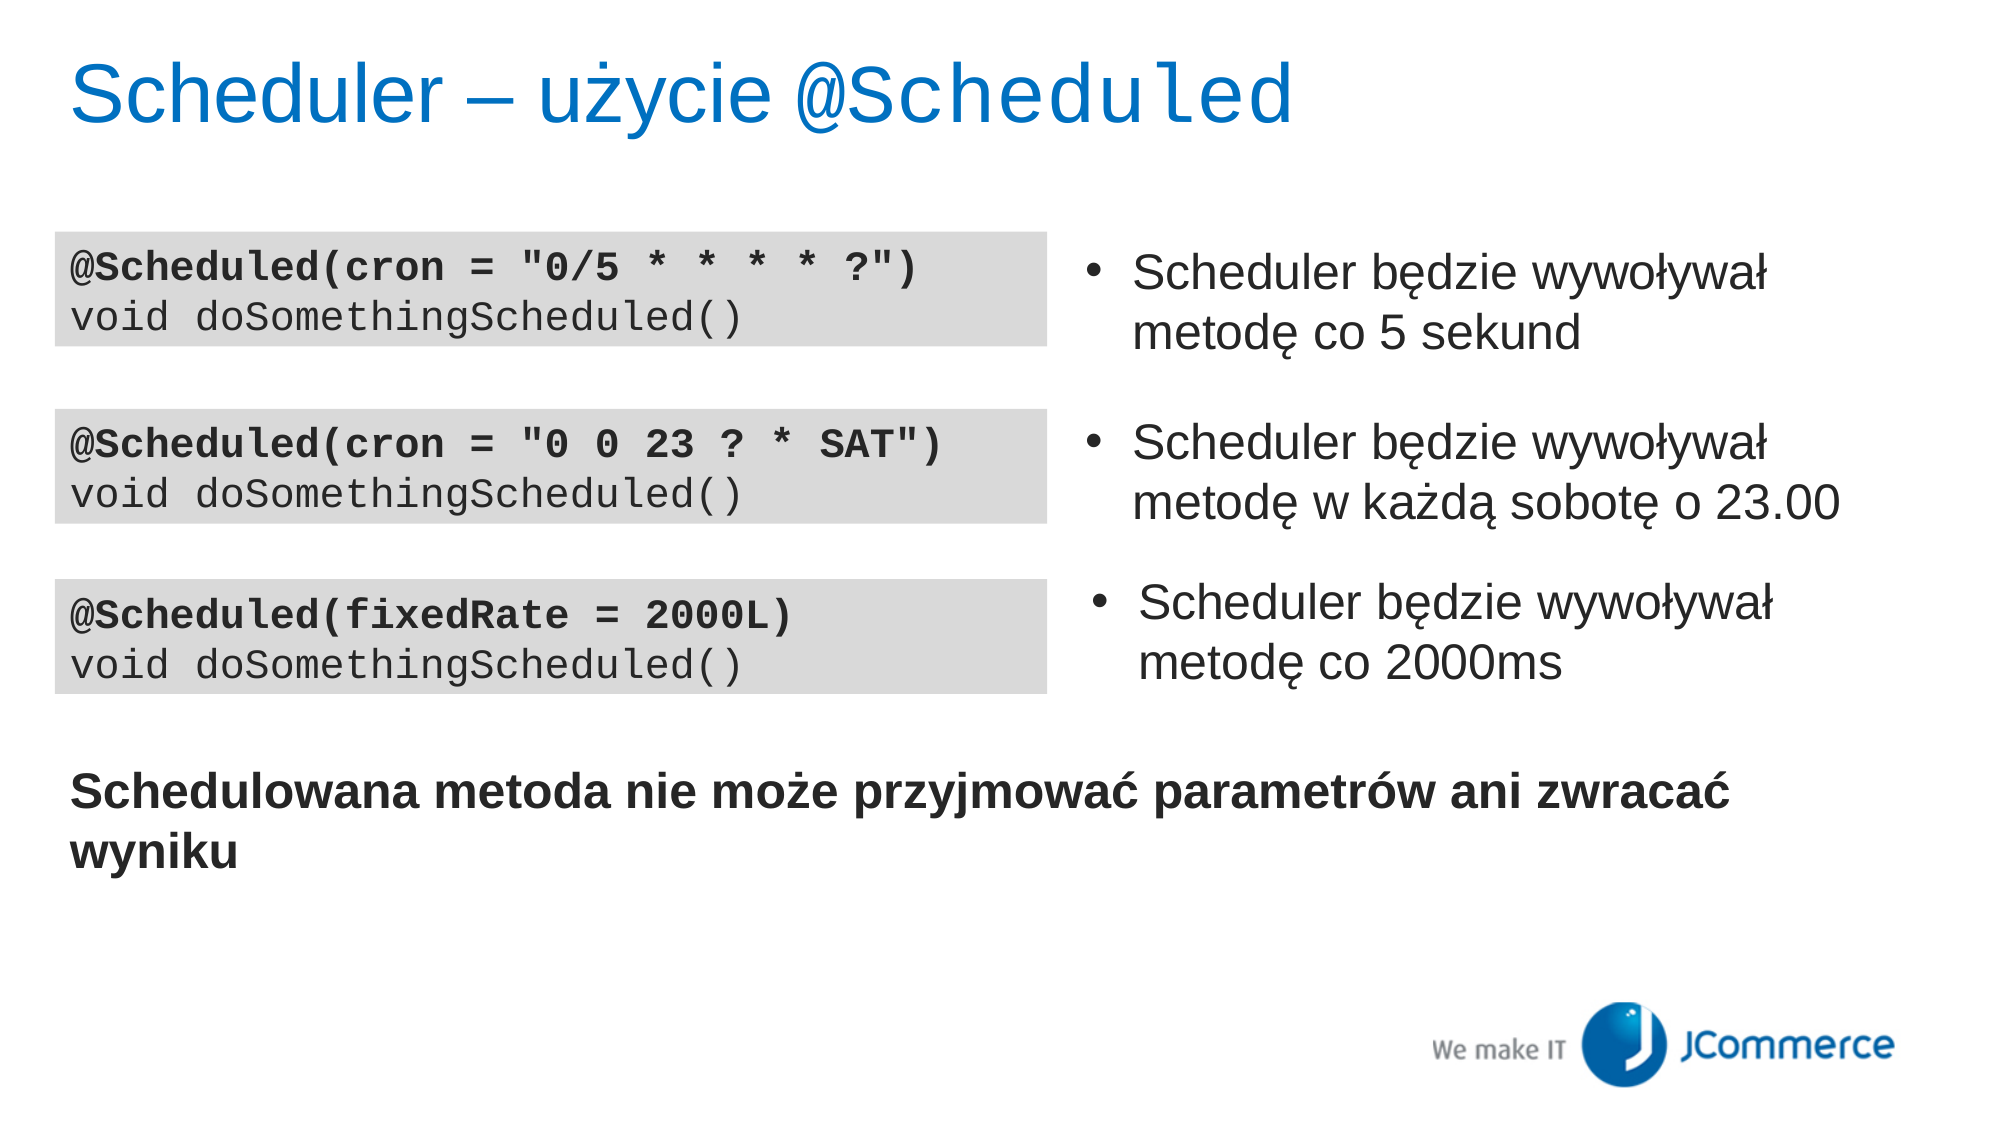

# Scheduler – użycie @Scheduled
@Scheduled(cron = "0/5 * * * * ?")
void doSomethingScheduled()
Scheduler będzie wywoływał metodę co 5 sekund
Scheduler będzie wywoływał metodę w każdą sobotę o 23.00
@Scheduled(cron = "0 0 23 ? * SAT")
void doSomethingScheduled()
Scheduler będzie wywoływał metodę co 2000ms
@Scheduled(fixedRate = 2000L)
void doSomethingScheduled()
Schedulowana metoda nie może przyjmować parametrów ani zwracać wyniku